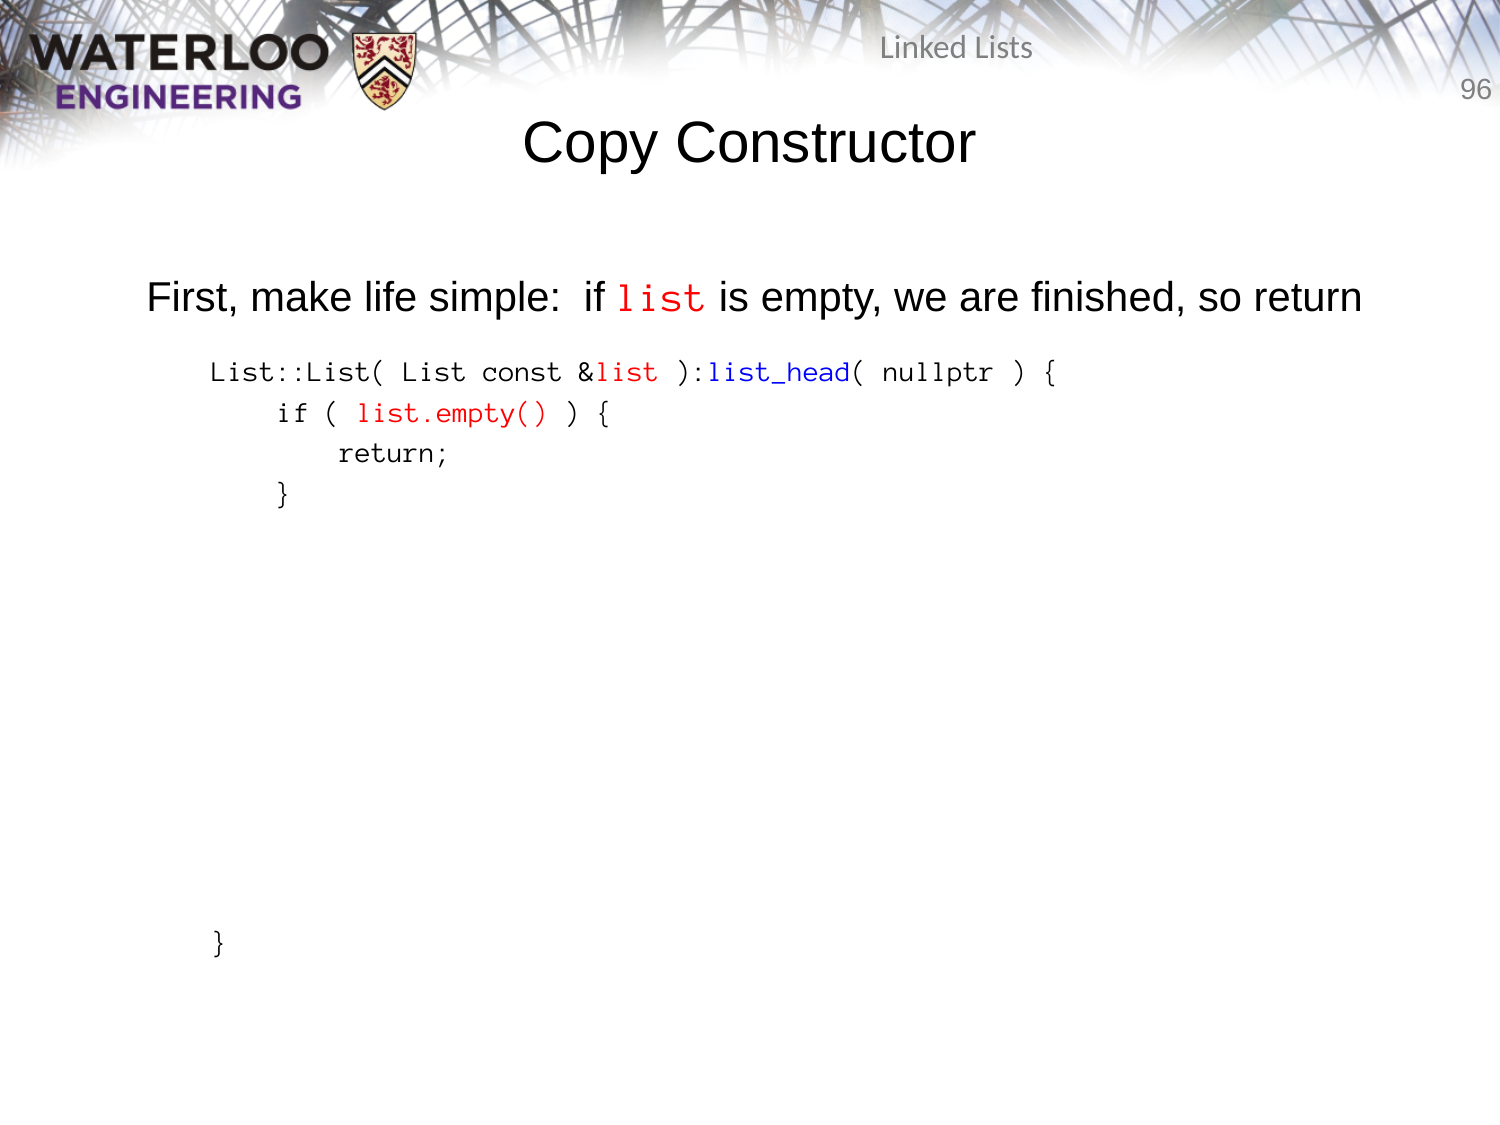

# Copy Constructor
	First, make life simple:  if list is empty, we are finished, so return

	List::List( List const &list ):list_head( nullptr ) {
       if ( list.empty() ) {
	        return;
	    }

	}